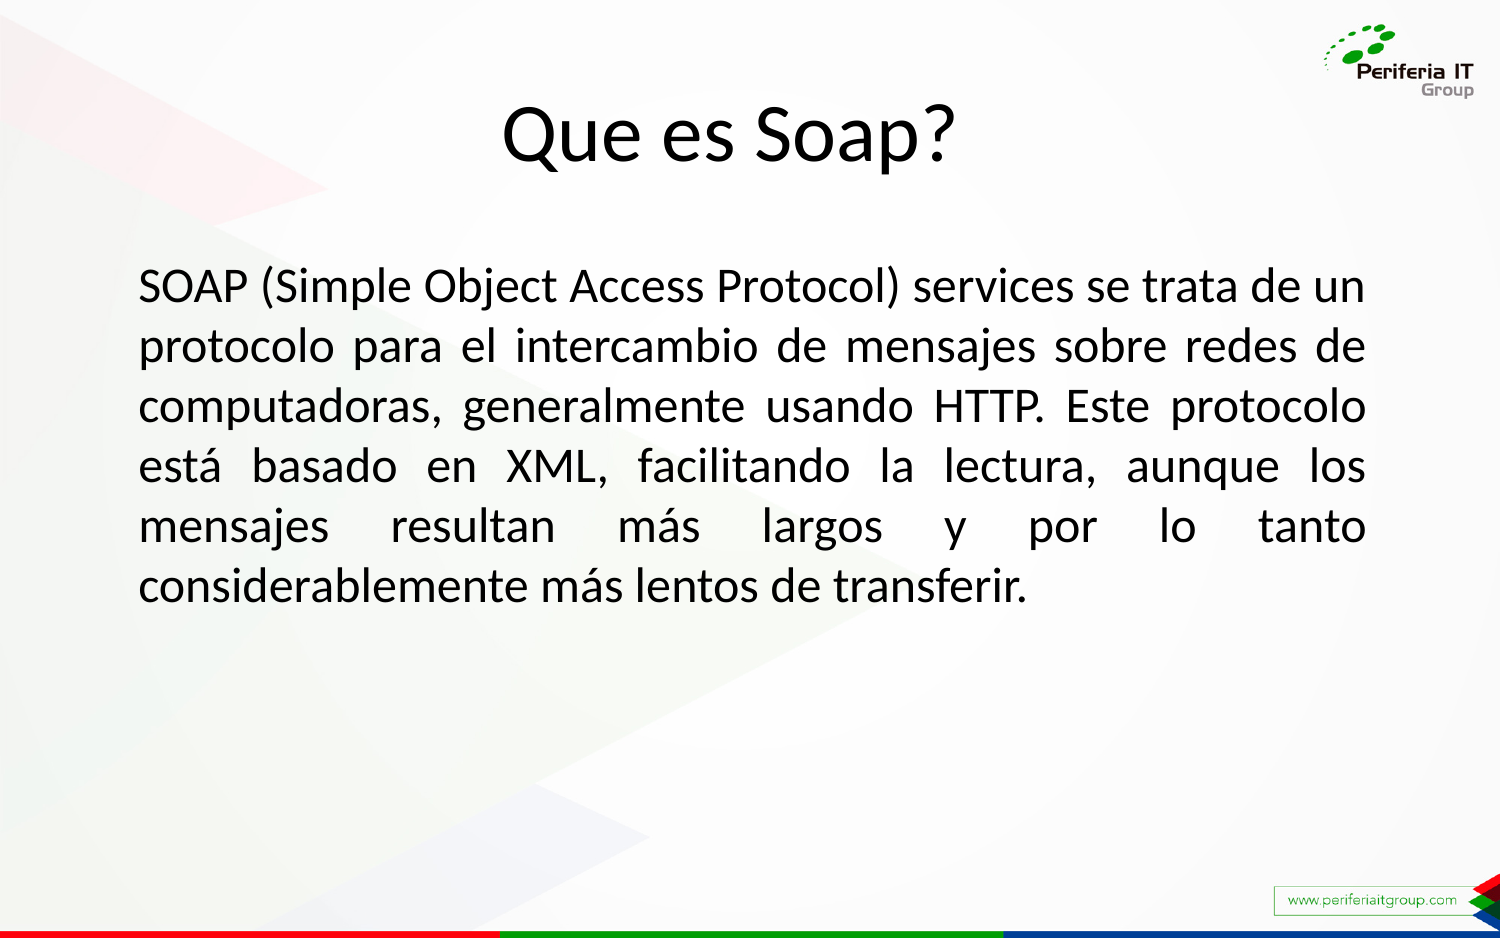

Que es Soap?
SOAP (Simple Object Access Protocol) services se trata de un protocolo para el intercambio de mensajes sobre redes de computadoras, generalmente usando HTTP. Este protocolo está basado en XML, facilitando la lectura, aunque los mensajes resultan más largos y por lo tanto considerablemente más lentos de transferir.